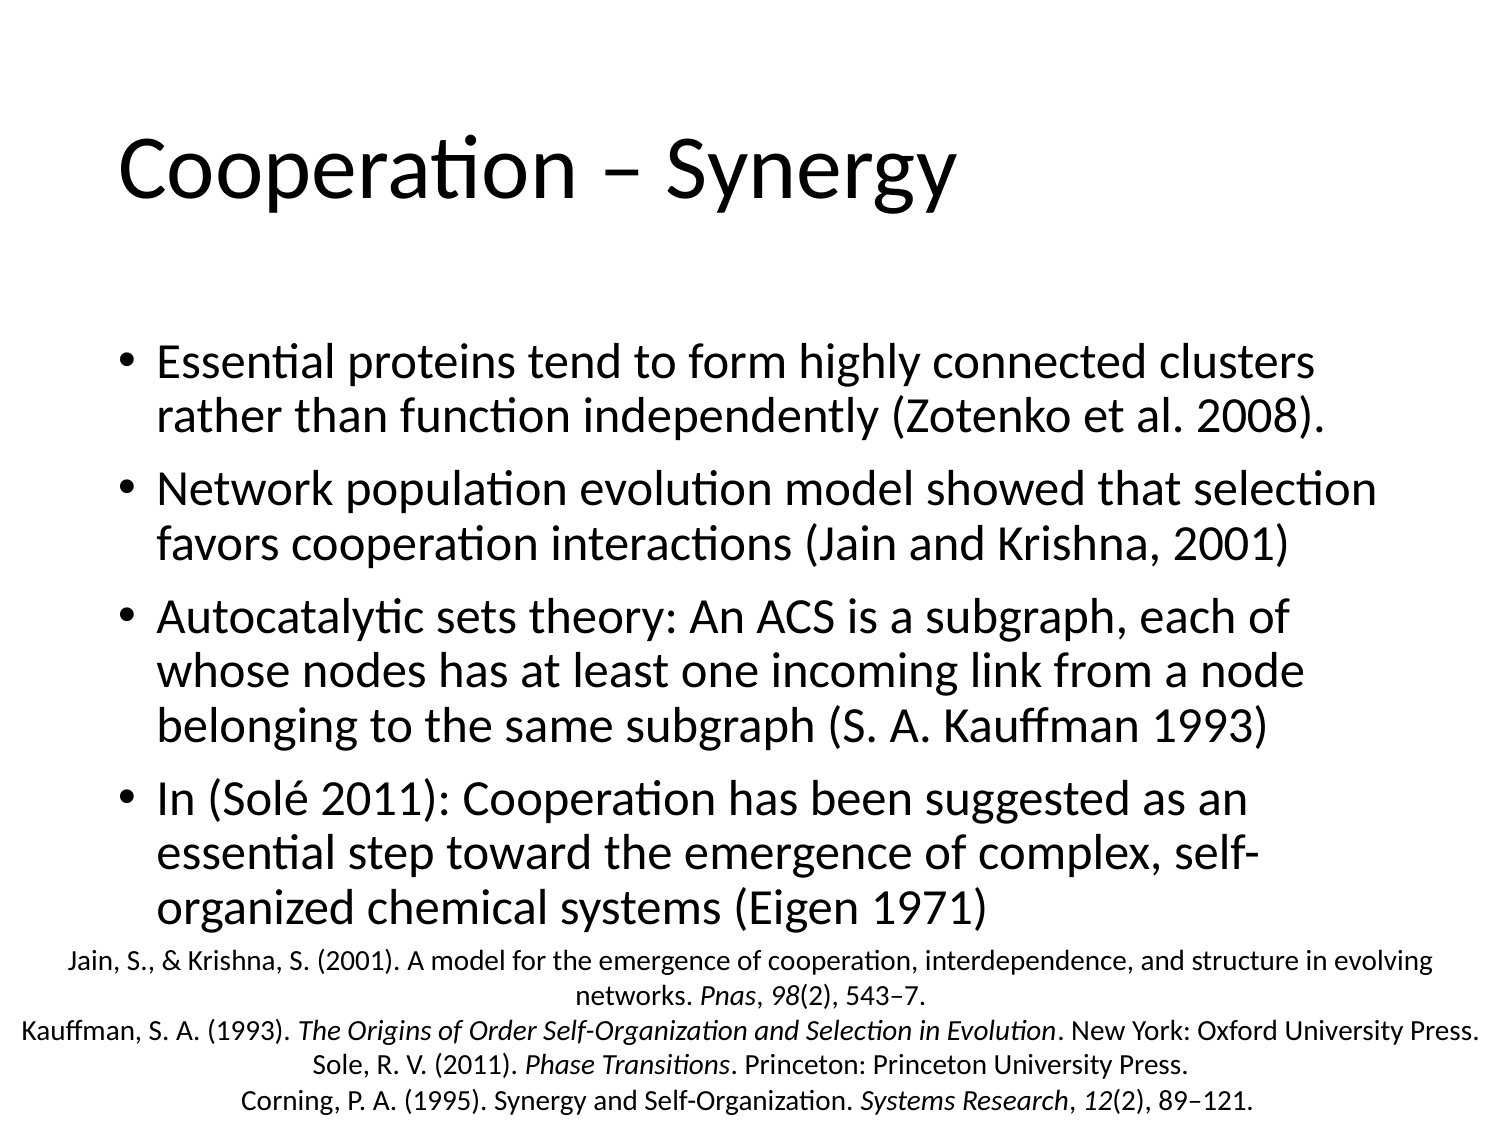

# Cooperation – Synergy

Essential proteins tend to form highly connected clusters rather than function independently (Zotenko et al. 2008).
Network population evolution model showed that selection favors cooperation interactions (Jain and Krishna, 2001)
Autocatalytic sets theory: An ACS is a subgraph, each of whose nodes has at least one incoming link from a node belonging to the same subgraph (S. A. Kauffman 1993)
In (Solé 2011): Cooperation has been suggested as an essential step toward the emergence of complex, self- organized chemical systems (Eigen 1971)

Jain, S., & Krishna, S. (2001). A model for the emergence of cooperation, interdependence, and structure in evolving networks. Pnas, 98(2), 543–7.
Kauffman, S. A. (1993). The Origins of Order Self-Organization and Selection in Evolution. New York: Oxford University Press.
Sole, R. V. (2011). Phase Transitions. Princeton: Princeton University Press.
Corning, P. A. (1995). Synergy and Self-Organization. Systems Research, 12(2), 89–121.